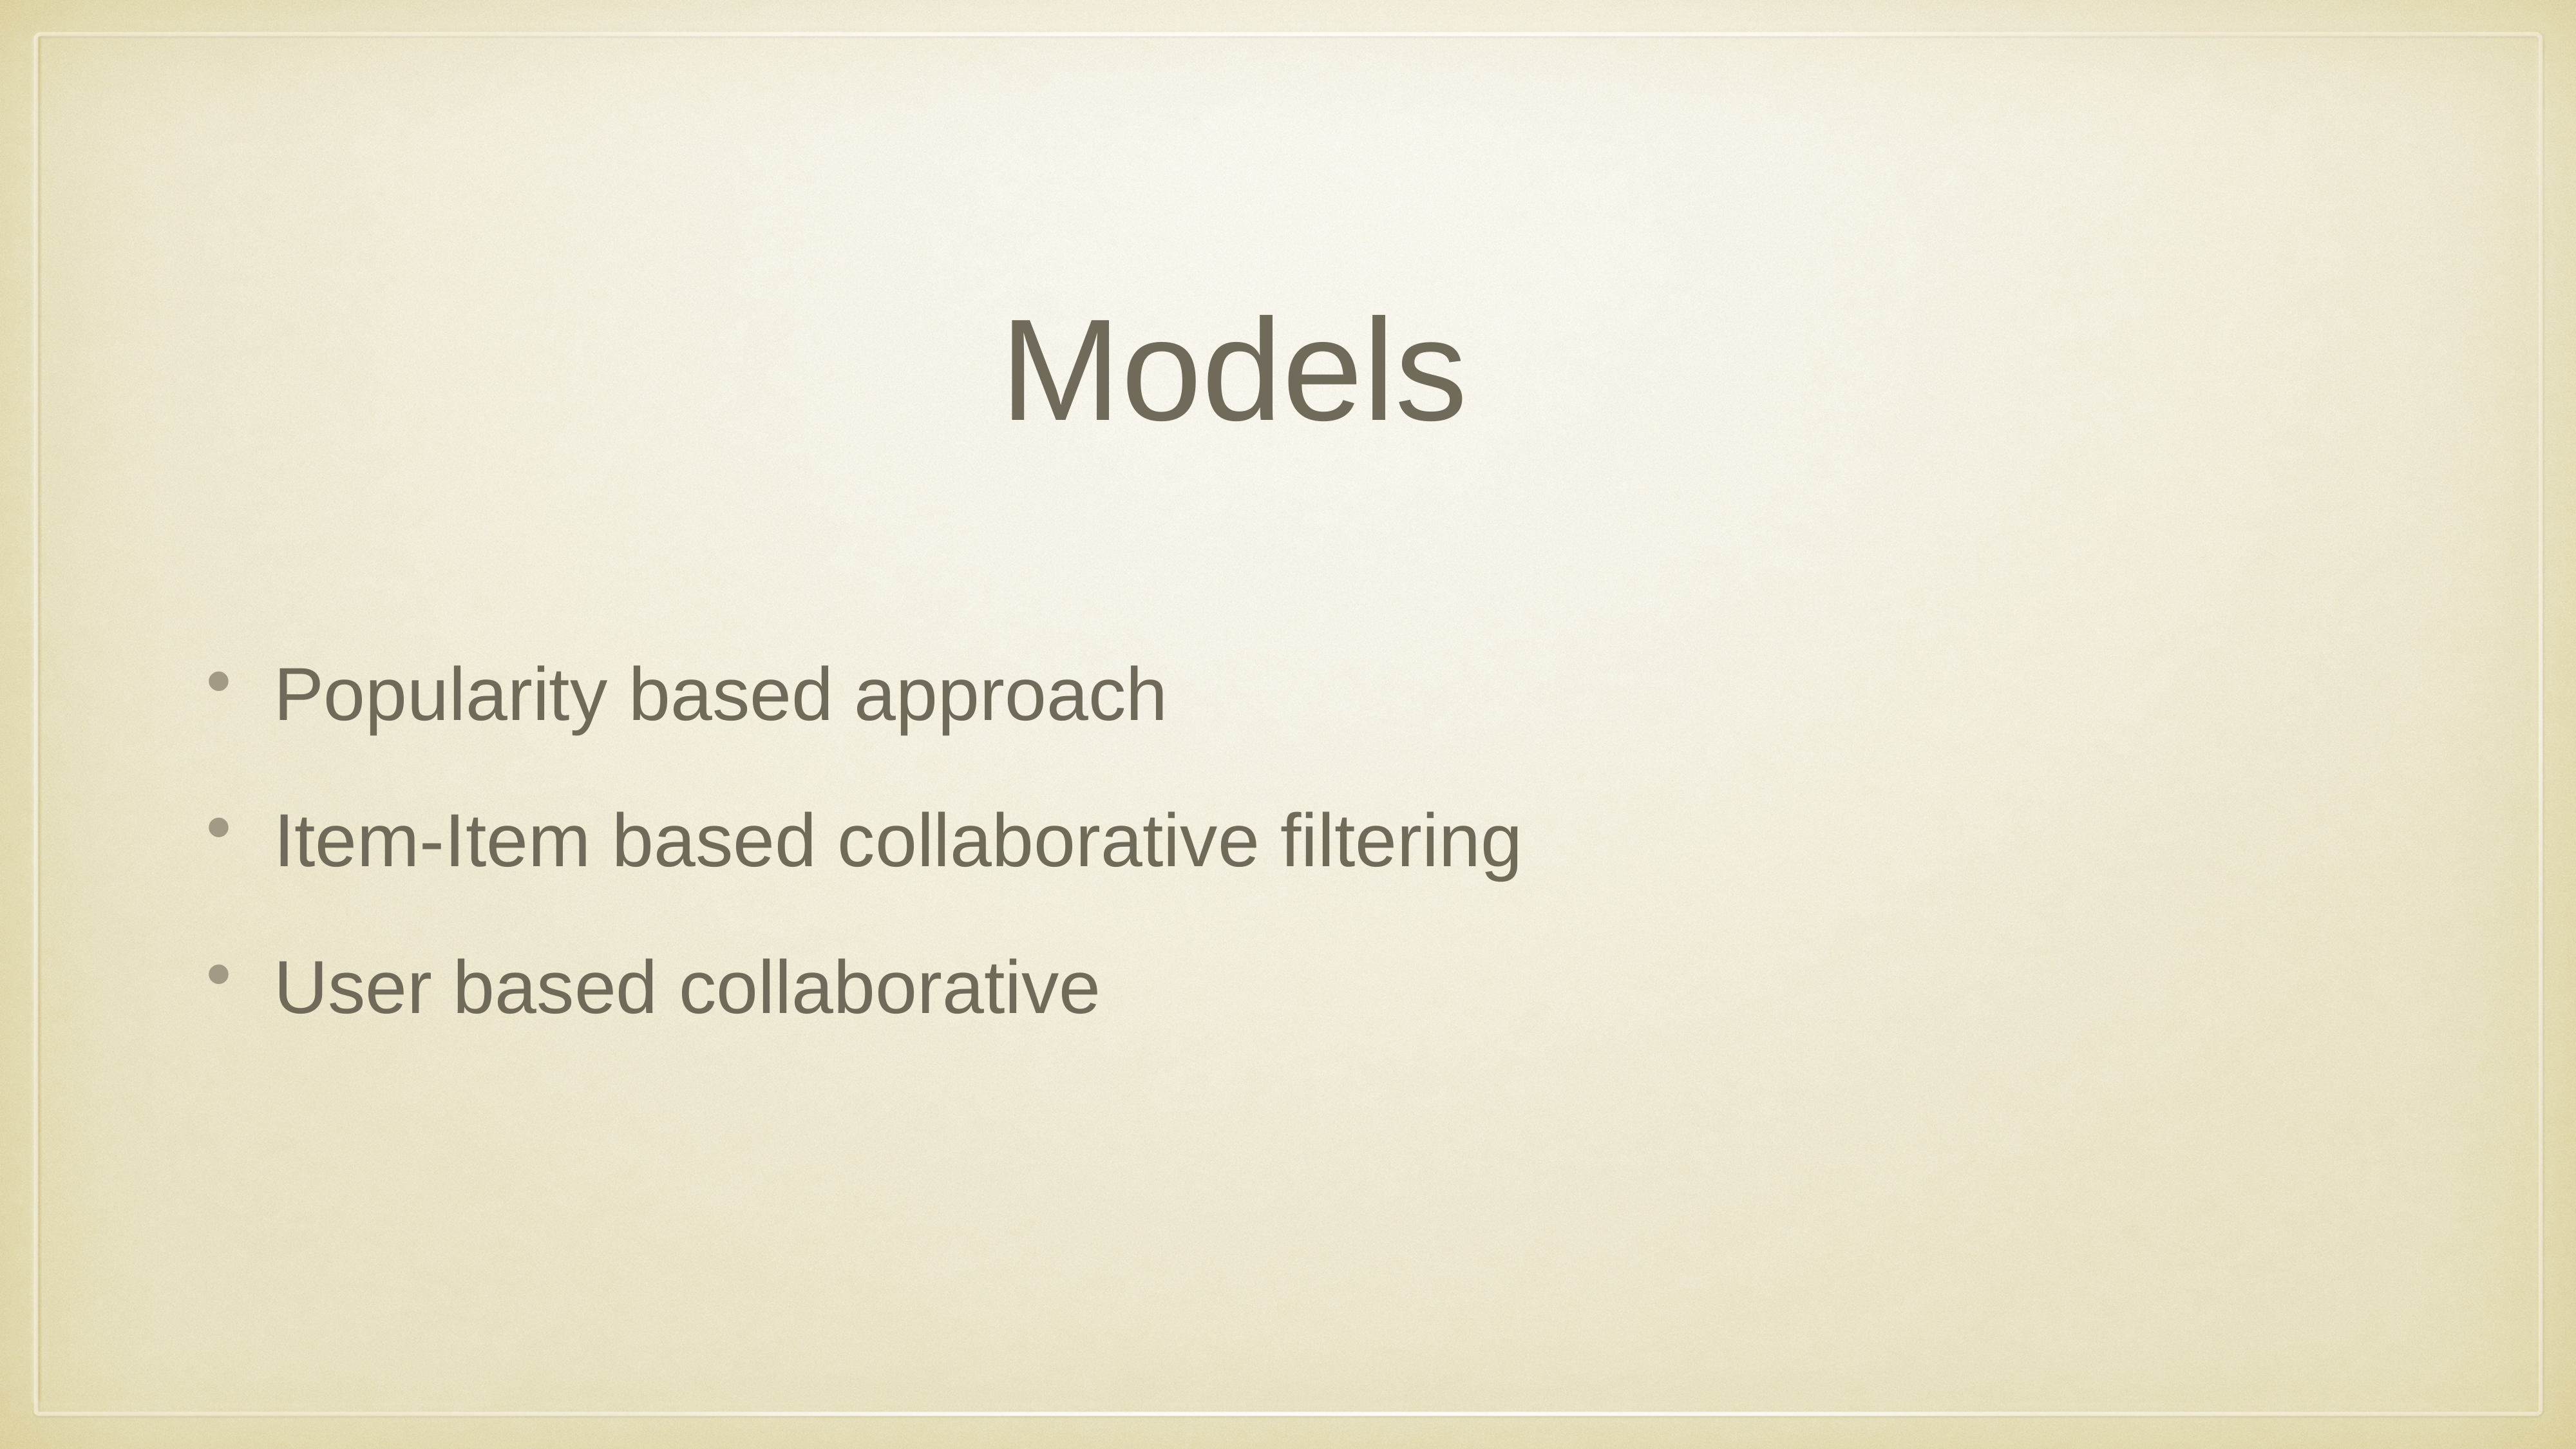

# Models
Popularity based approach
Item-Item based collaborative filtering
User based collaborative